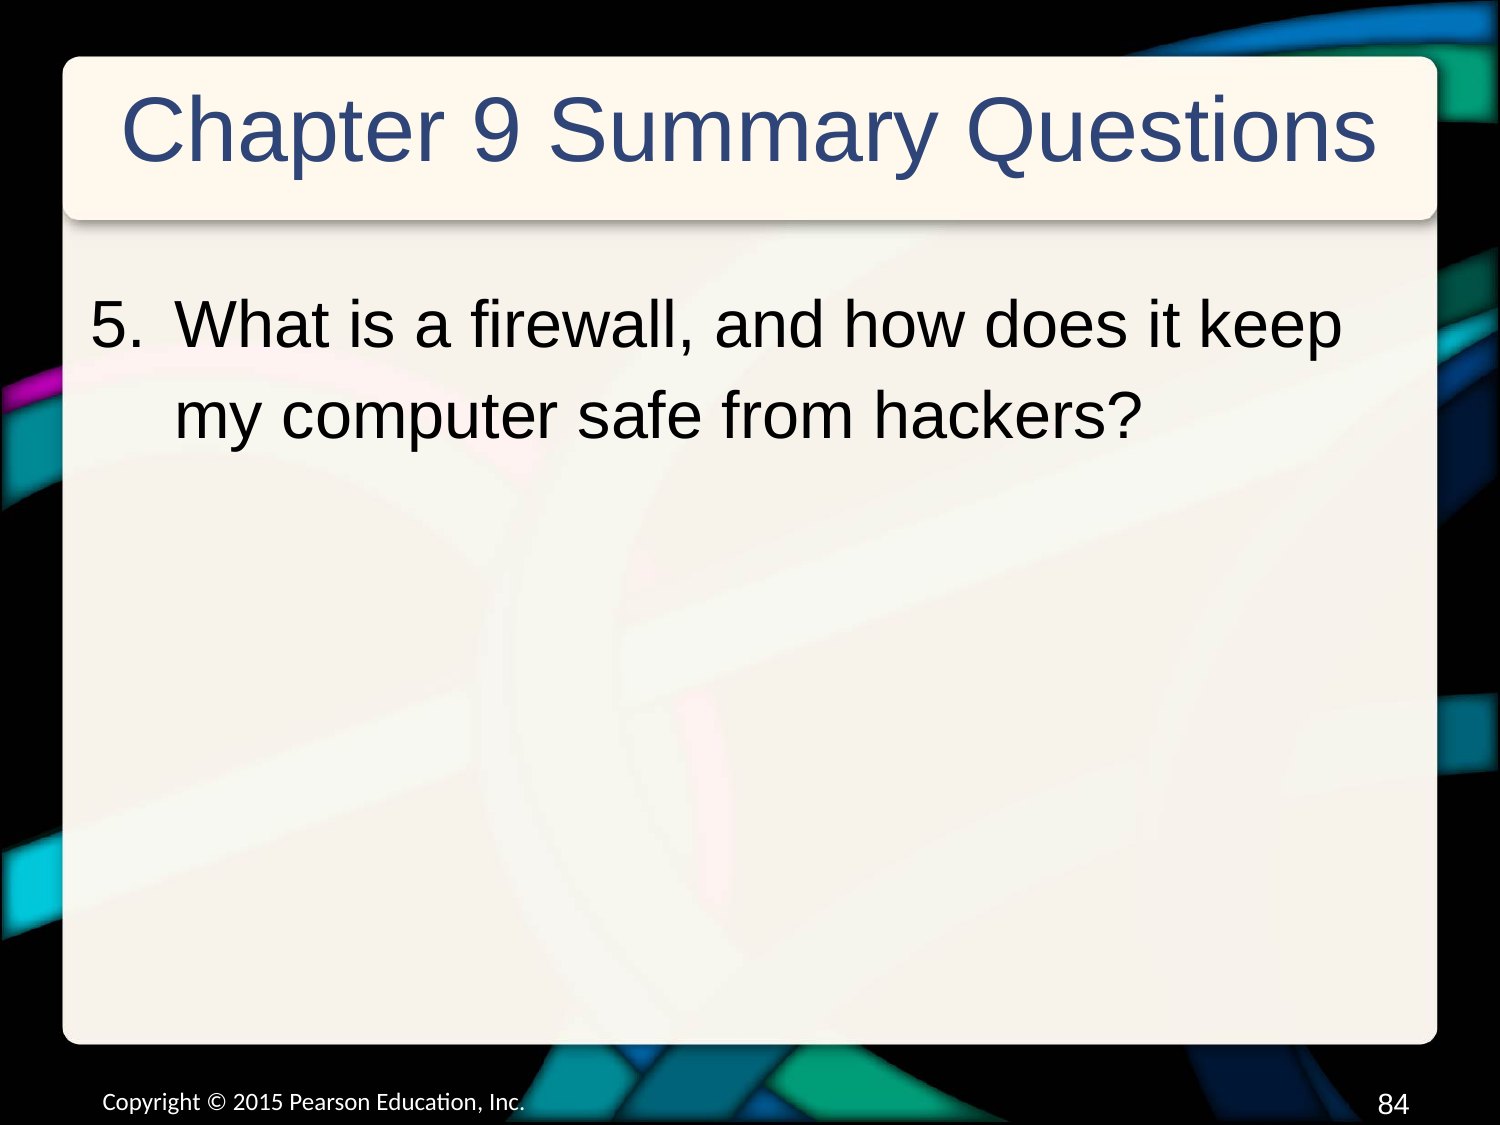

# Chapter 9 Summary Questions
What is a firewall, and how does it keep my computer safe from hackers?
Copyright © 2015 Pearson Education, Inc.
84